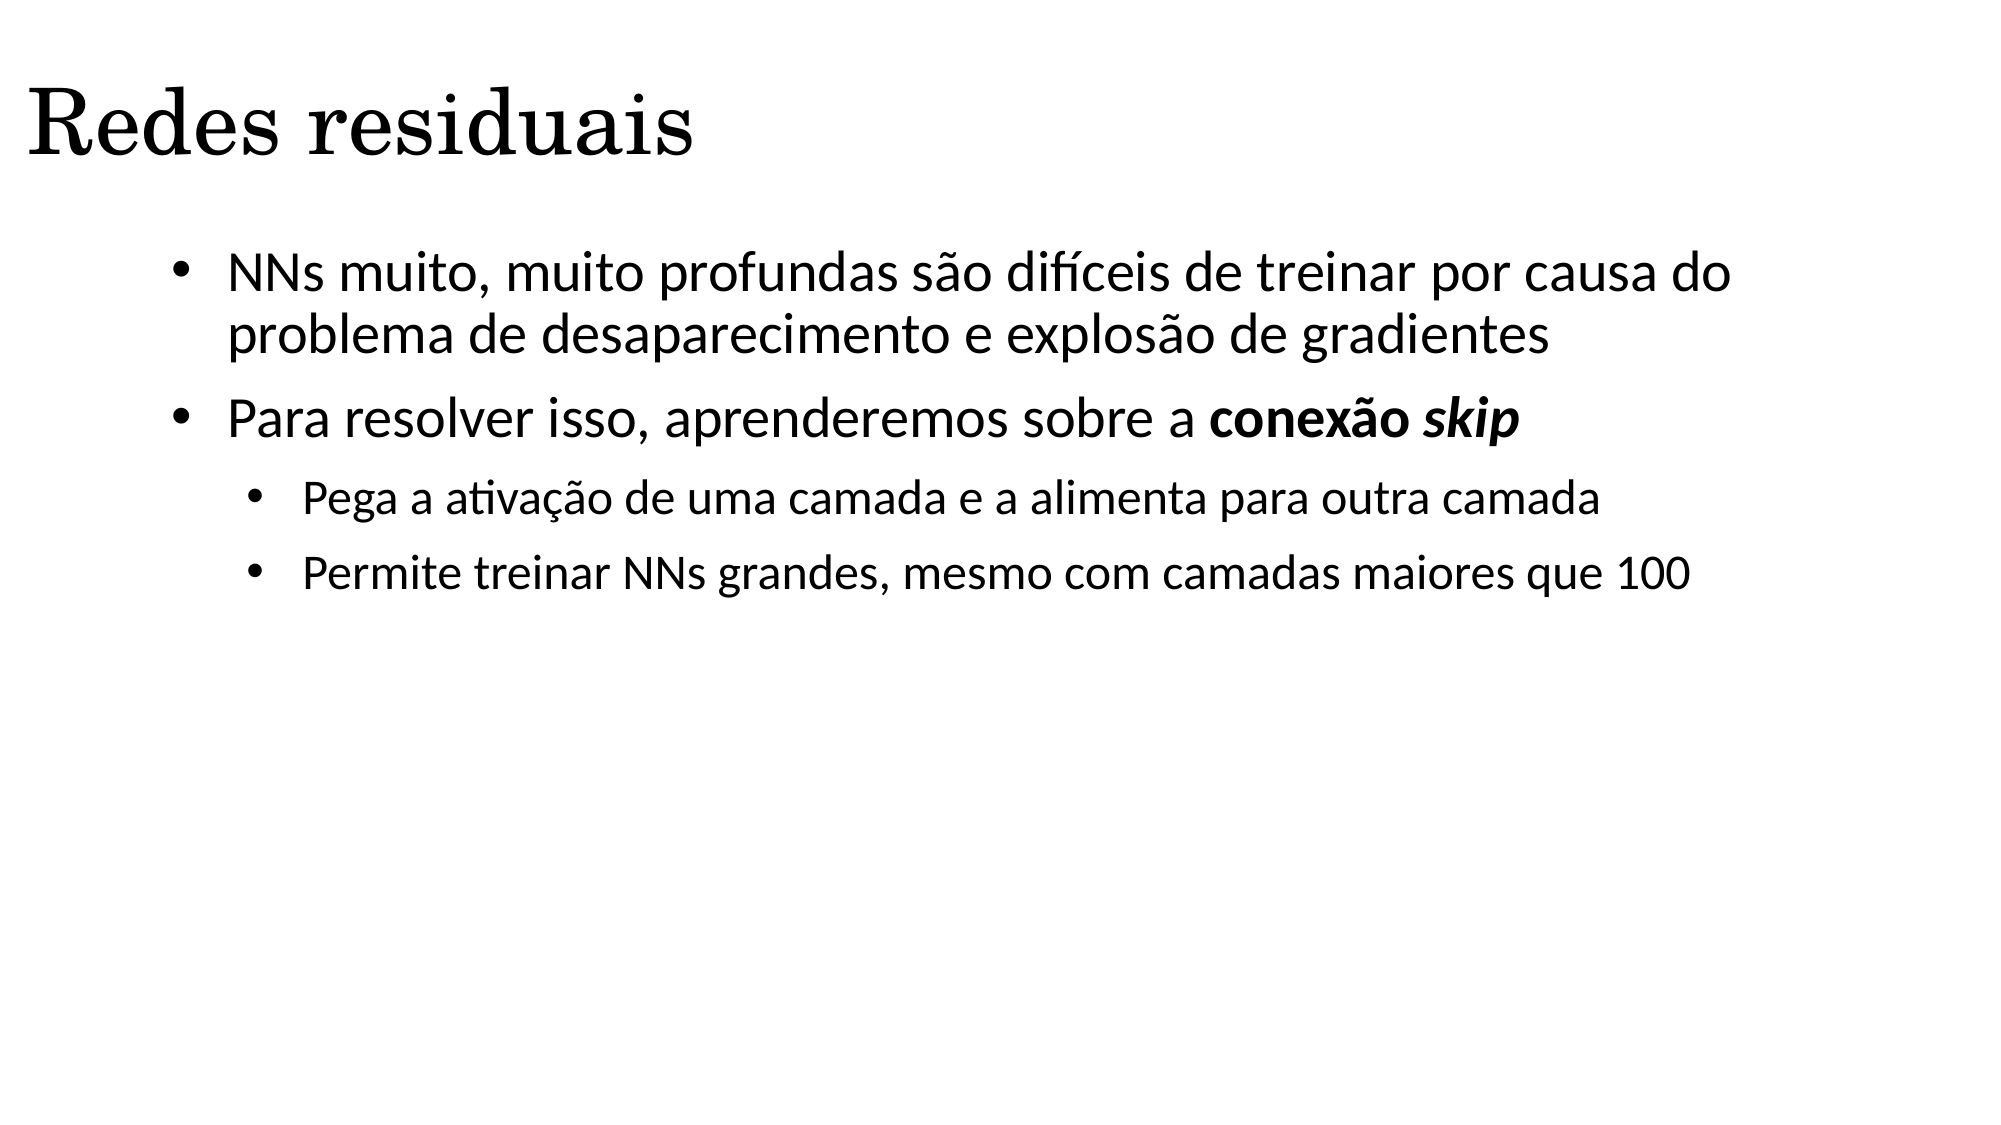

# Redes residuais
NNs muito, muito profundas são difíceis de treinar por causa do problema de desaparecimento e explosão de gradientes
Para resolver isso, aprenderemos sobre a conexão skip
Pega a ativação de uma camada e a alimenta para outra camada
Permite treinar NNs grandes, mesmo com camadas maiores que 100